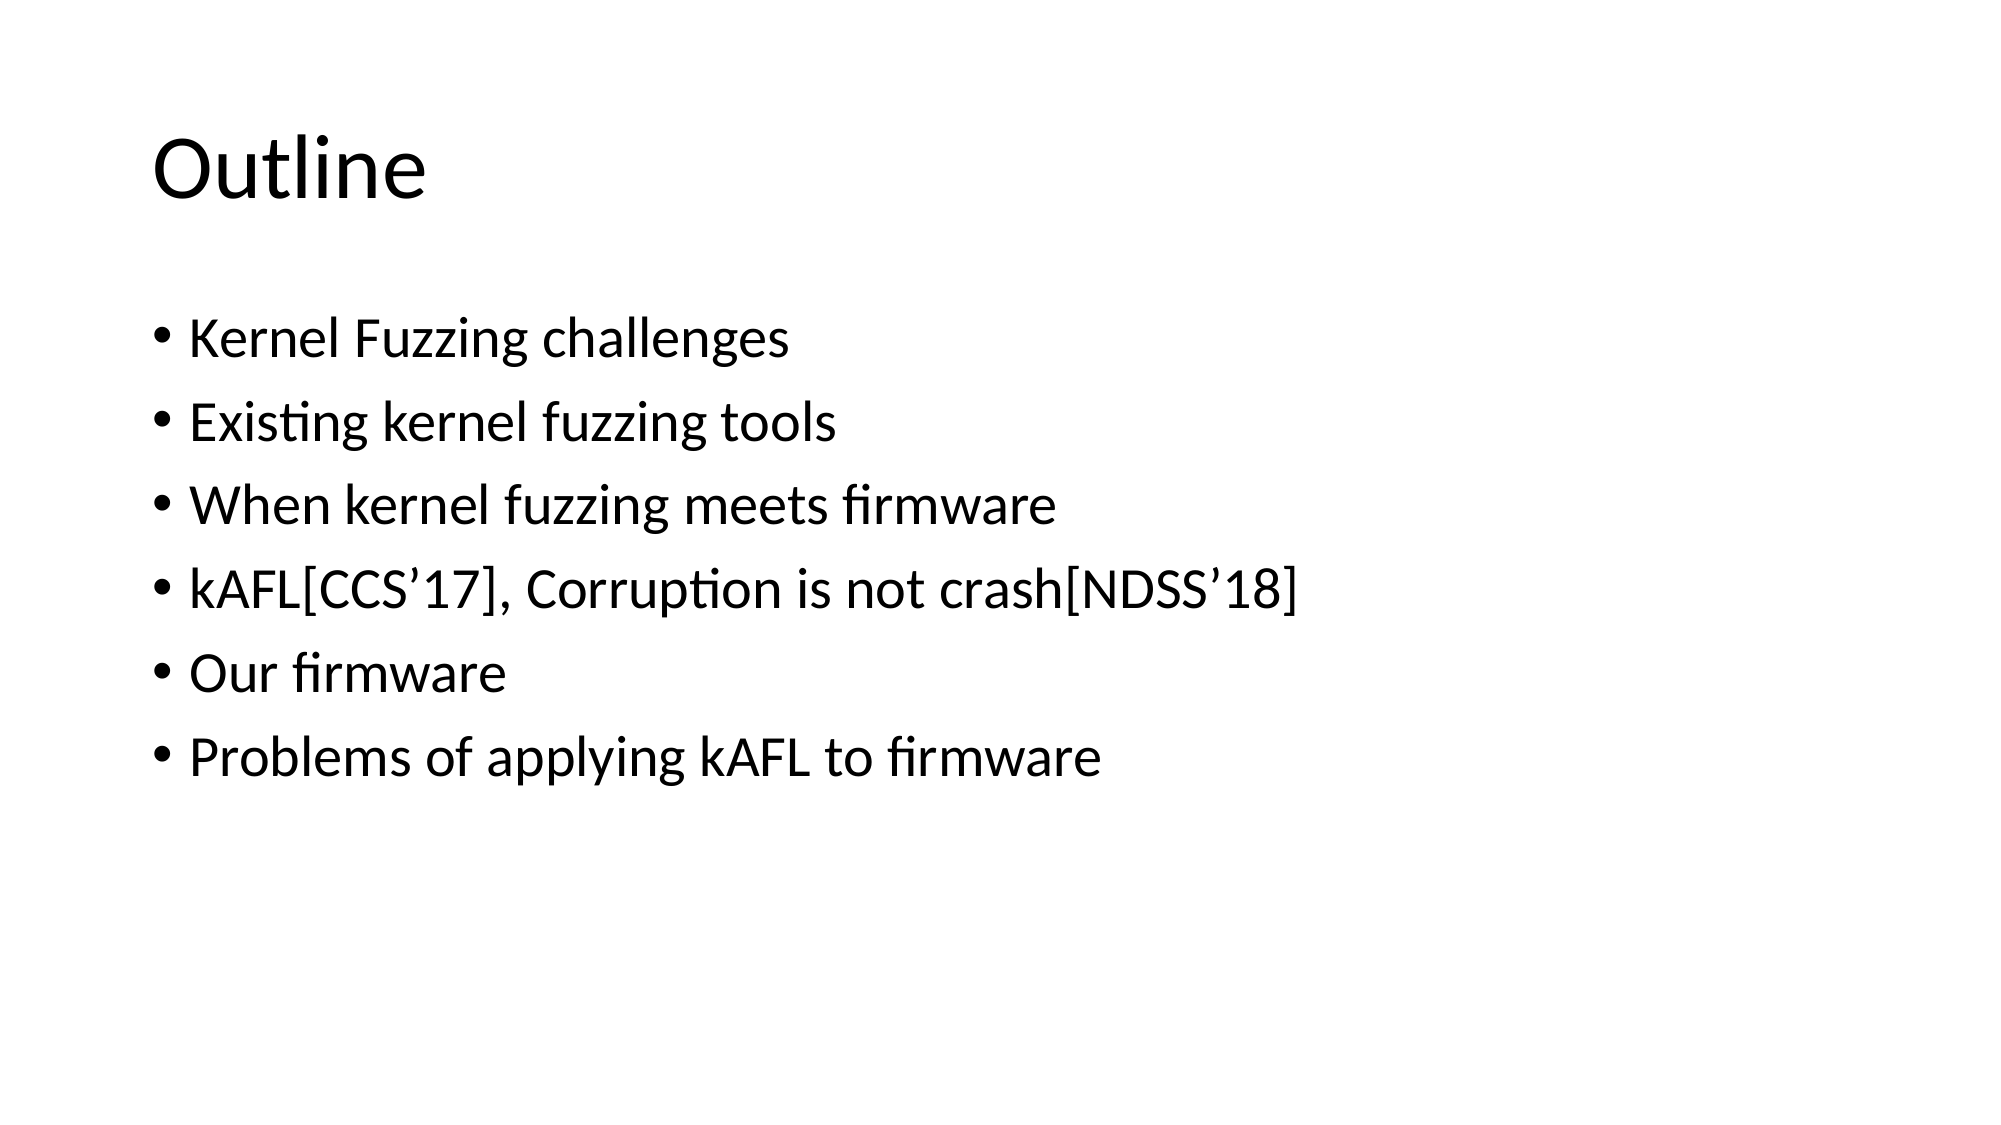

# Outline
Kernel Fuzzing challenges
Existing kernel fuzzing tools
When kernel fuzzing meets firmware
kAFL[CCS’17], Corruption is not crash[NDSS’18]
Our firmware
Problems of applying kAFL to firmware